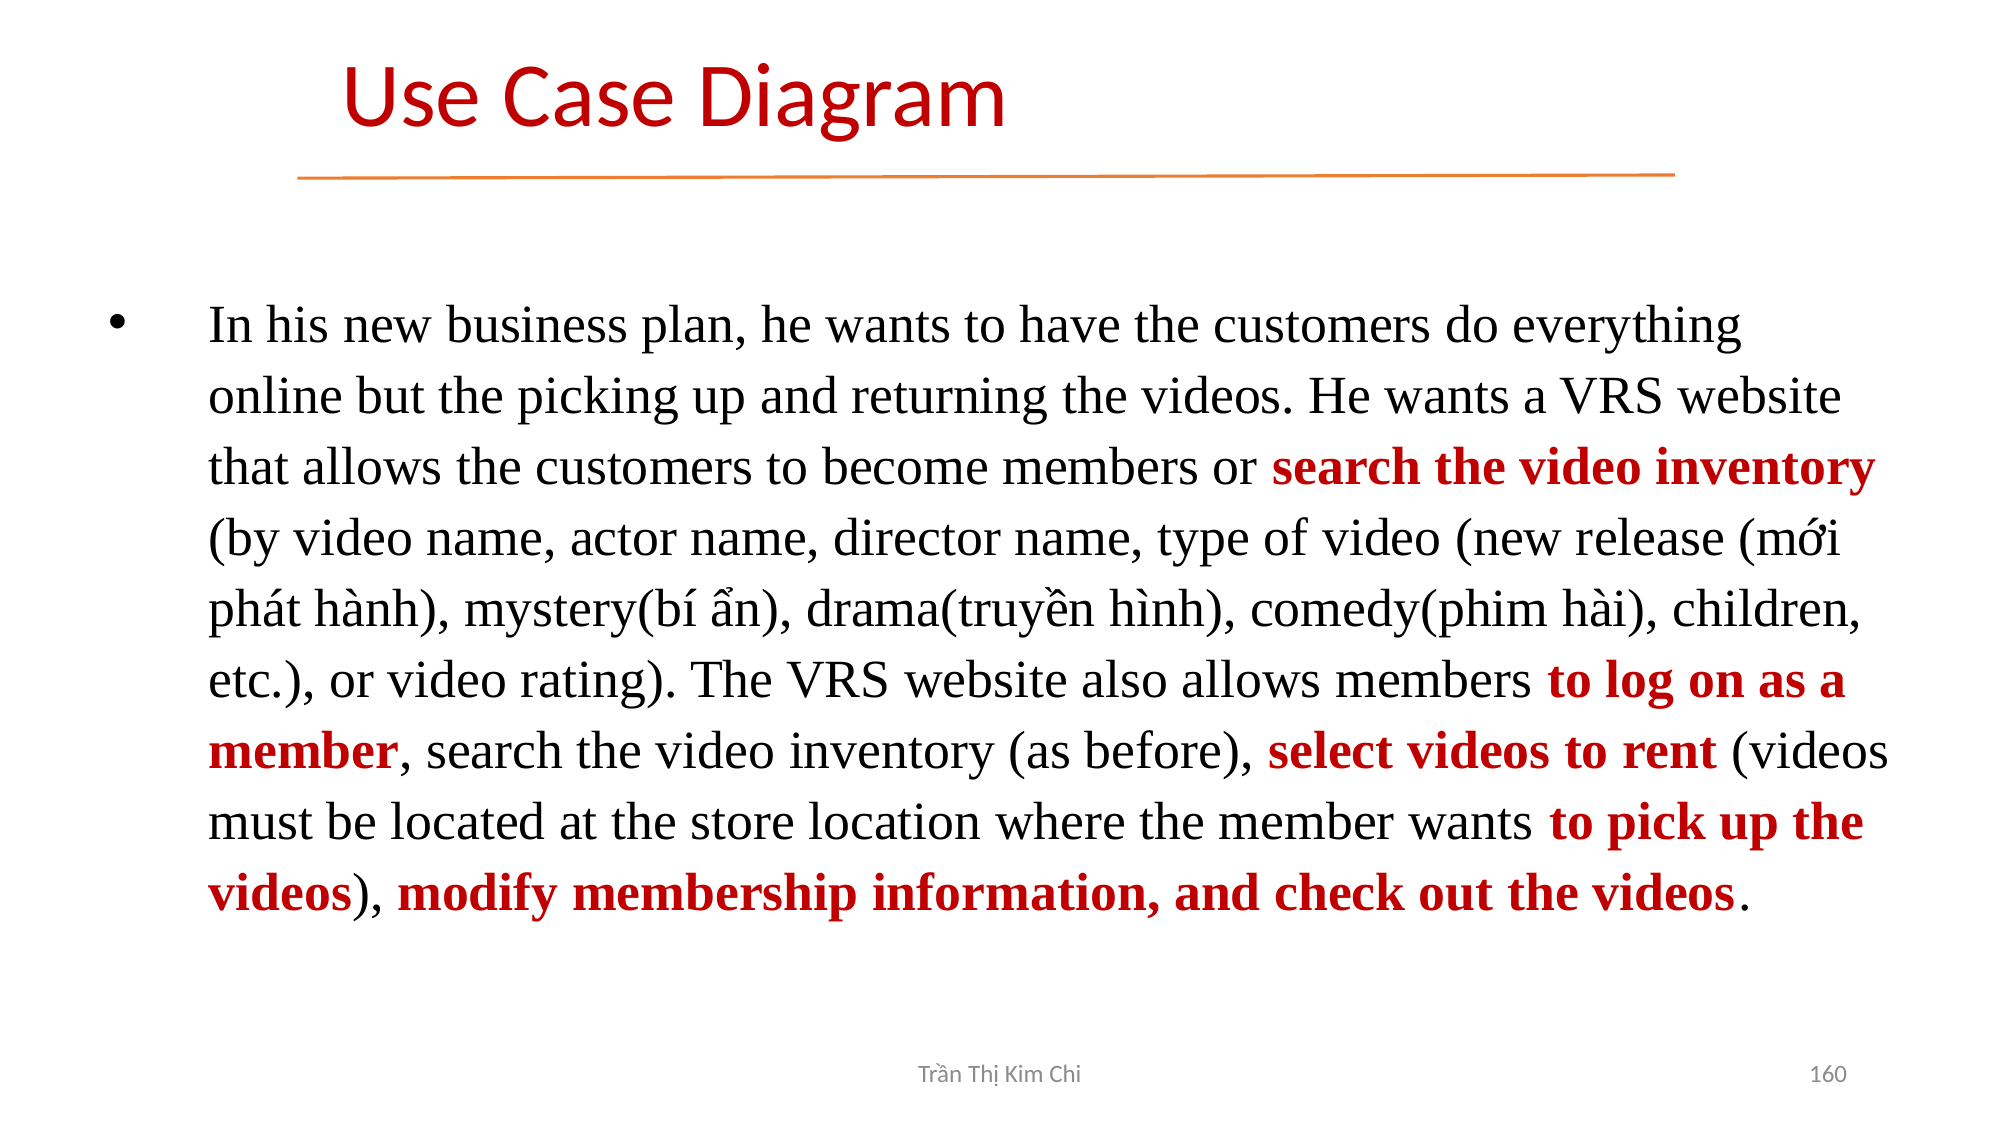

# Use Case Diagram
In his new business plan, he wants to have the customers do everything online but the picking up and returning the videos. He wants a VRS website that allows the customers to become members or search the video inventory (by video name, actor name, director name, type of video (new release (mới phát hành), mystery(bí ẩn), drama(truyền hình), comedy(phim hài), children, etc.), or video rating). The VRS website also allows members to log on as a member, search the video inventory (as before), select videos to rent (videos must be located at the store location where the member wants to pick up the videos), modify membership information, and check out the videos.
Trần Thị Kim Chi
160